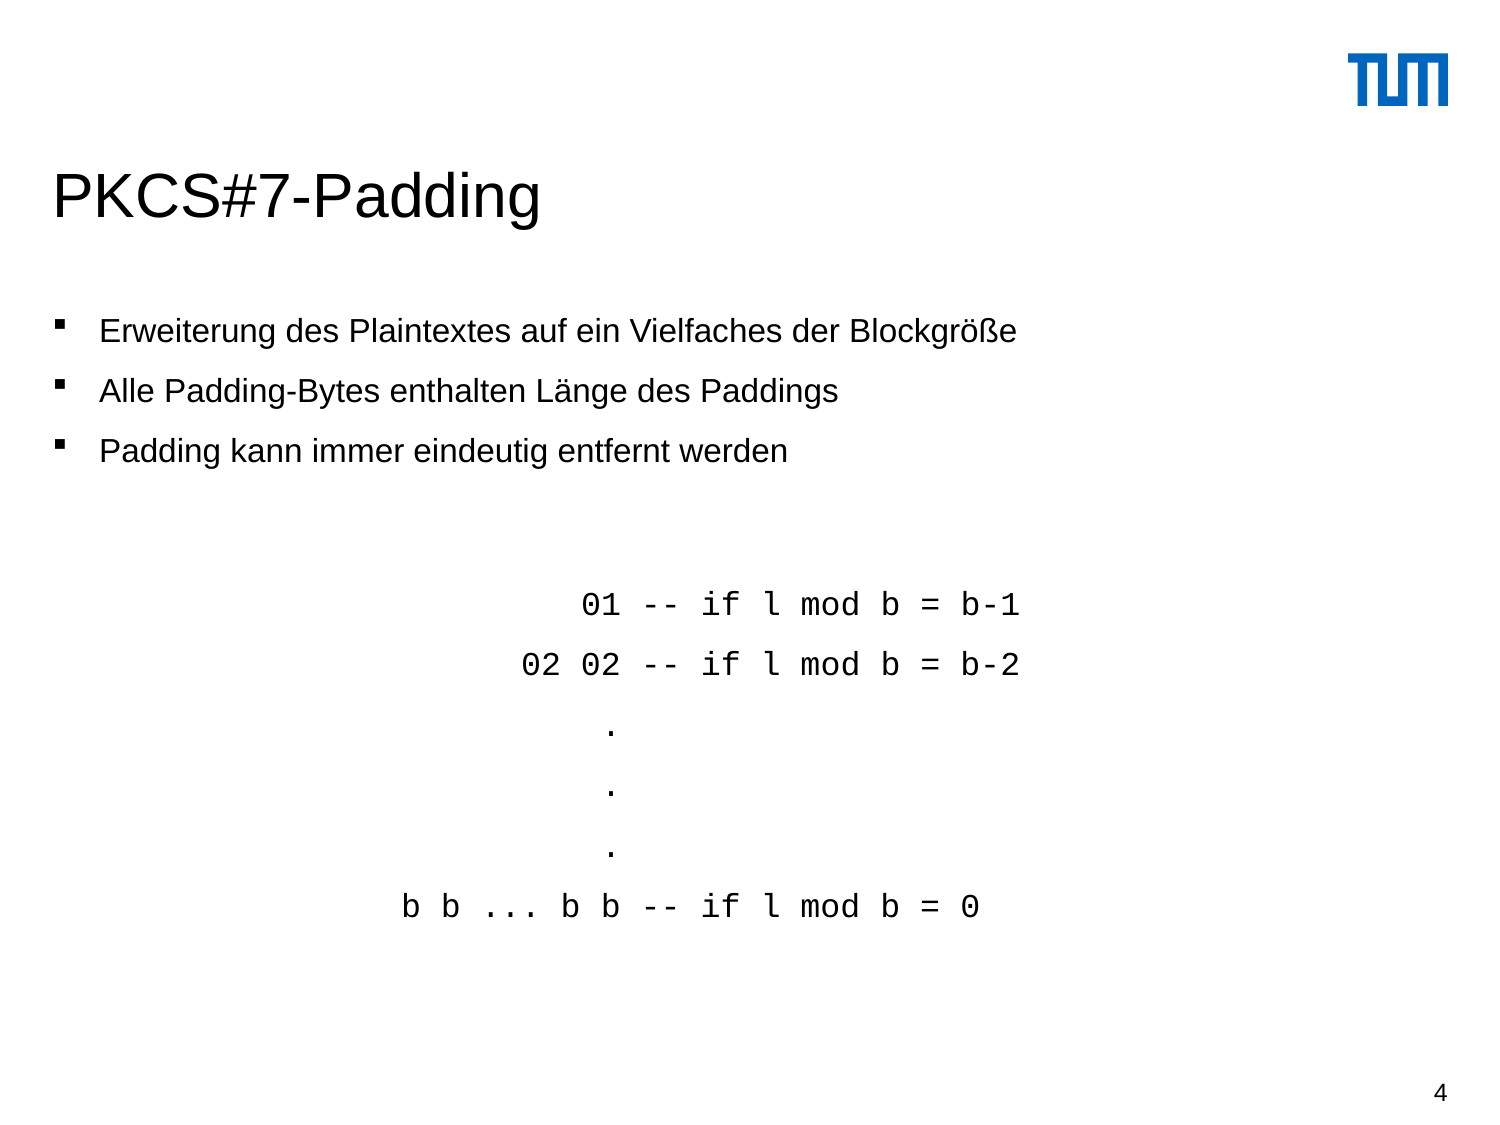

# PKCS#7-Padding
Erweiterung des Plaintextes auf ein Vielfaches der Blockgröße
Alle Padding-Bytes enthalten Länge des Paddings
Padding kann immer eindeutig entfernt werden
         01 -- if l mod b = b-1
      02 02 -- if l mod b = b-2
          .
          .
          .
b b ... b b -- if l mod b = 0
4